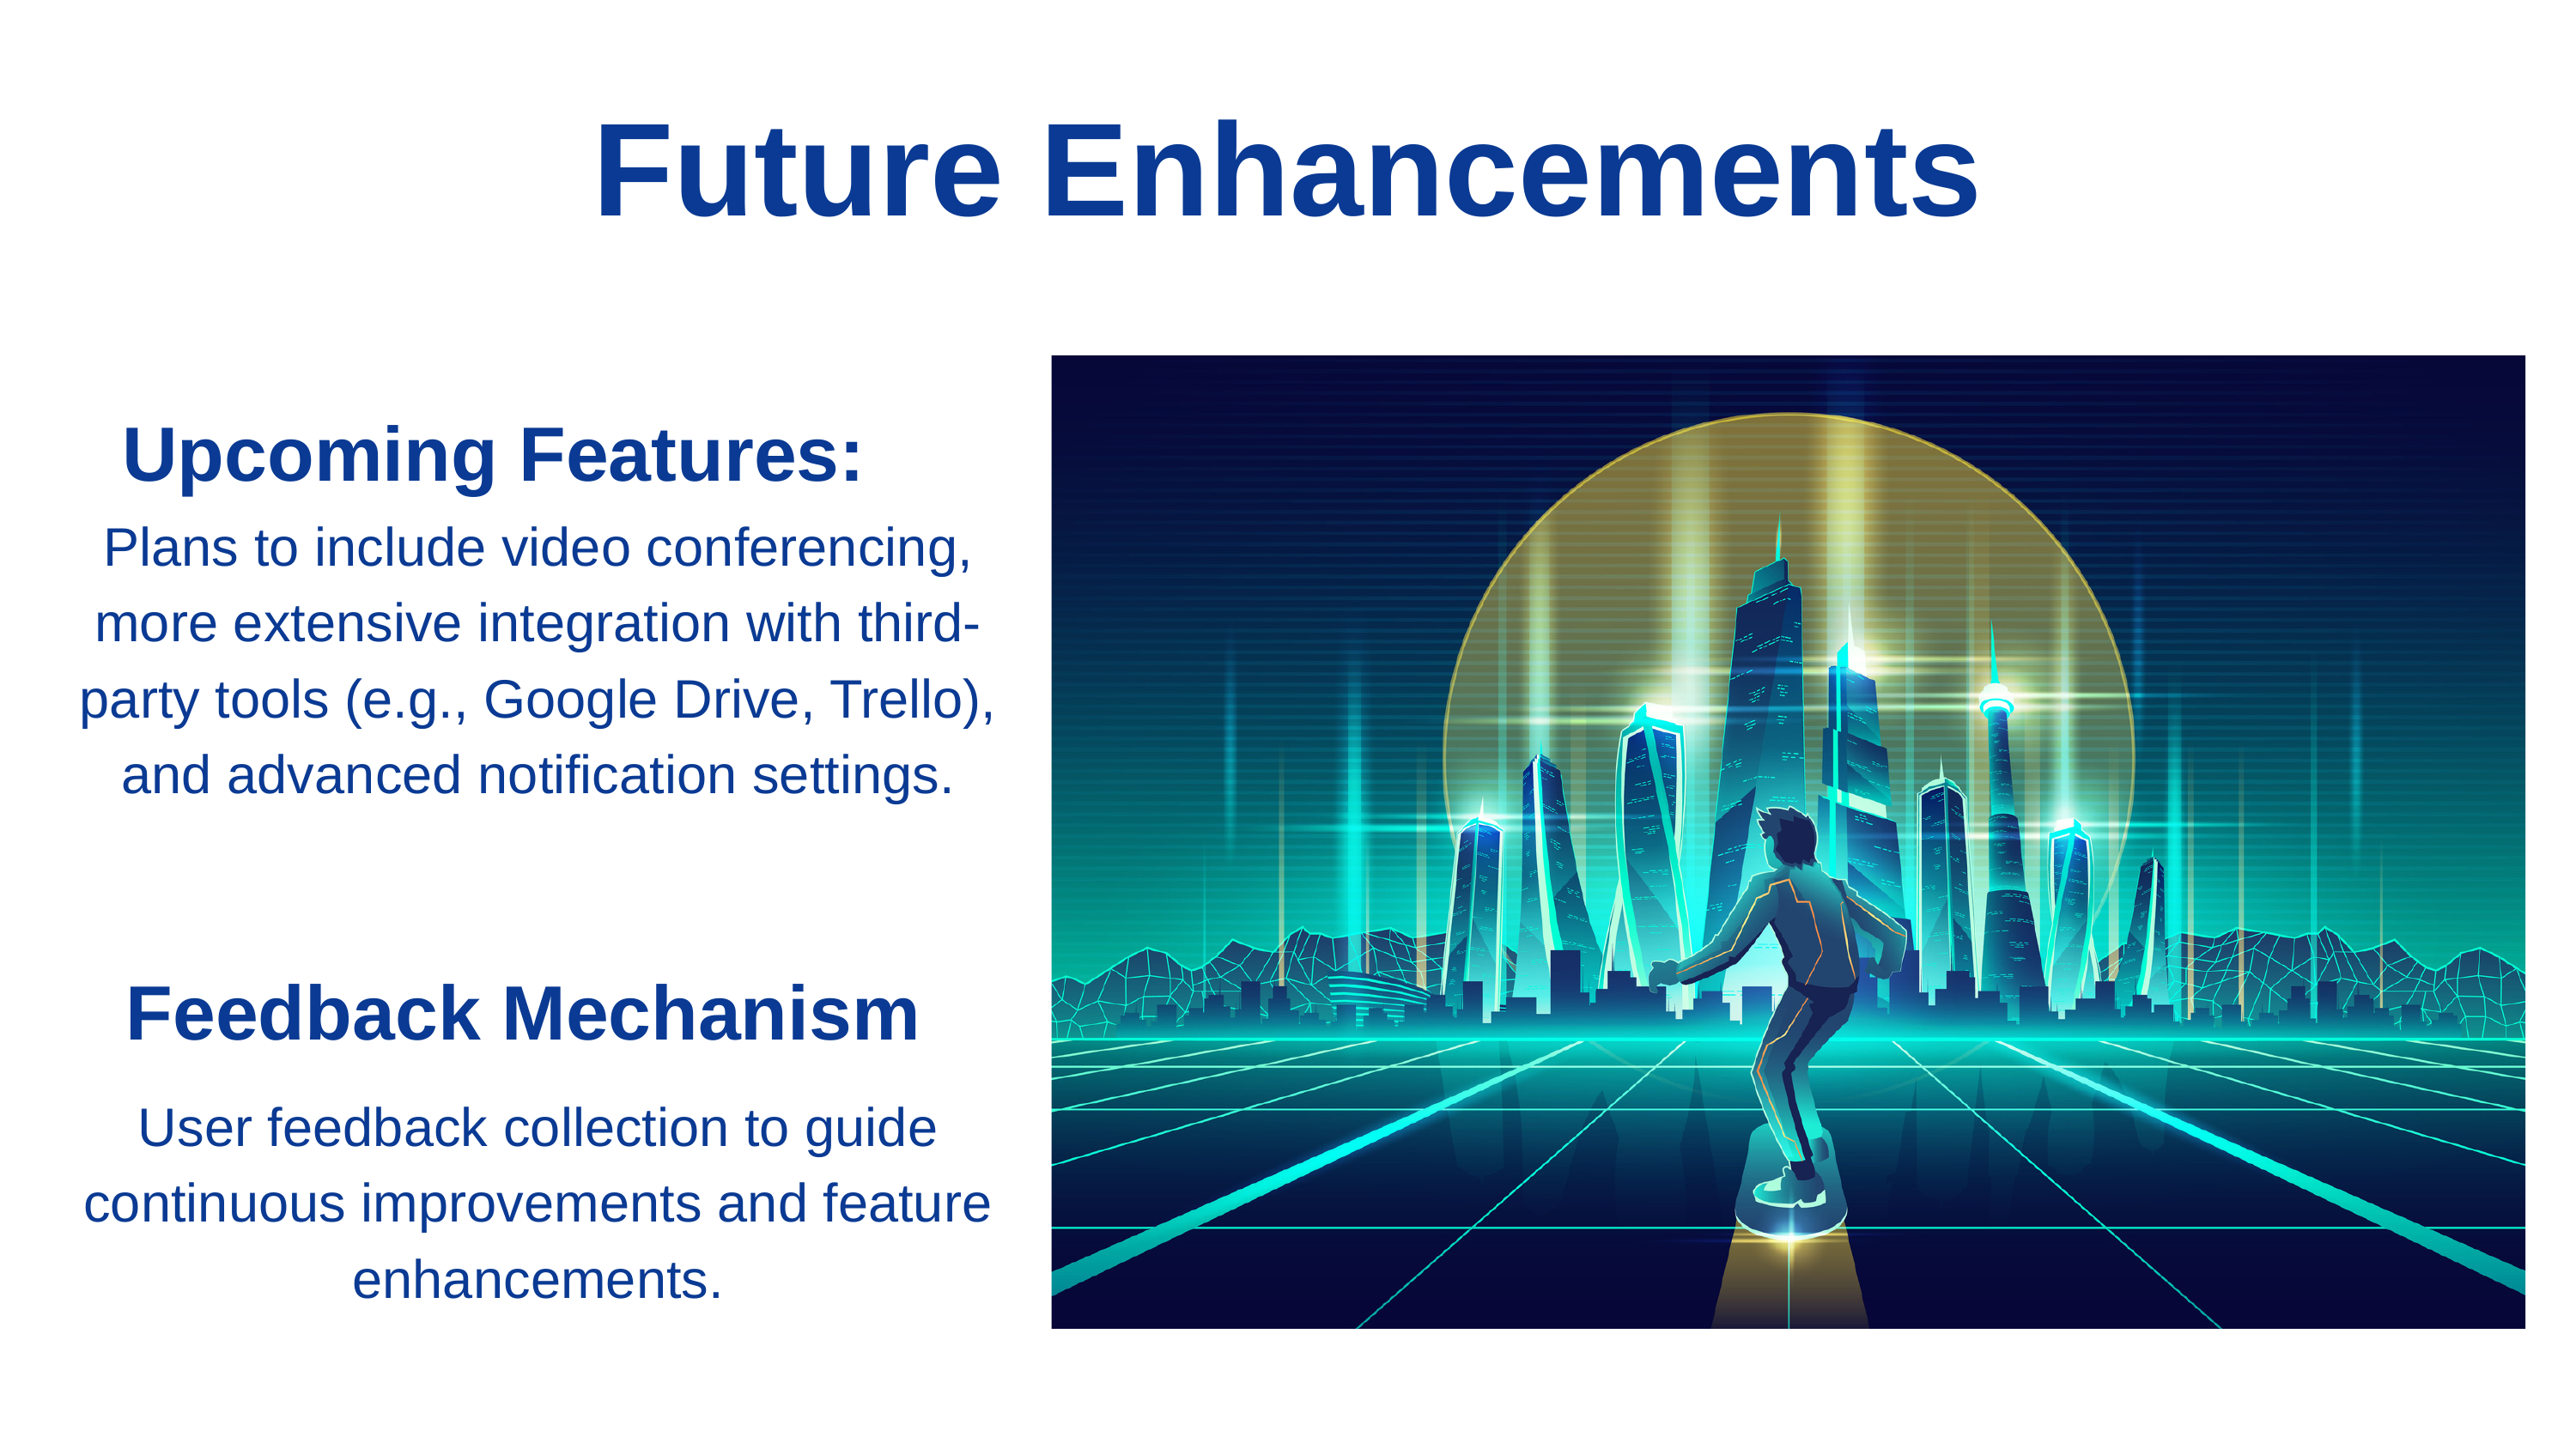

Future Enhancements

Upcoming Features:
Plans to include video conferencing, more extensive integration with third-party tools (e.g., Google Drive, Trello), and advanced notification settings.
Feedback Mechanism
User feedback collection to guide continuous improvements and feature enhancements.